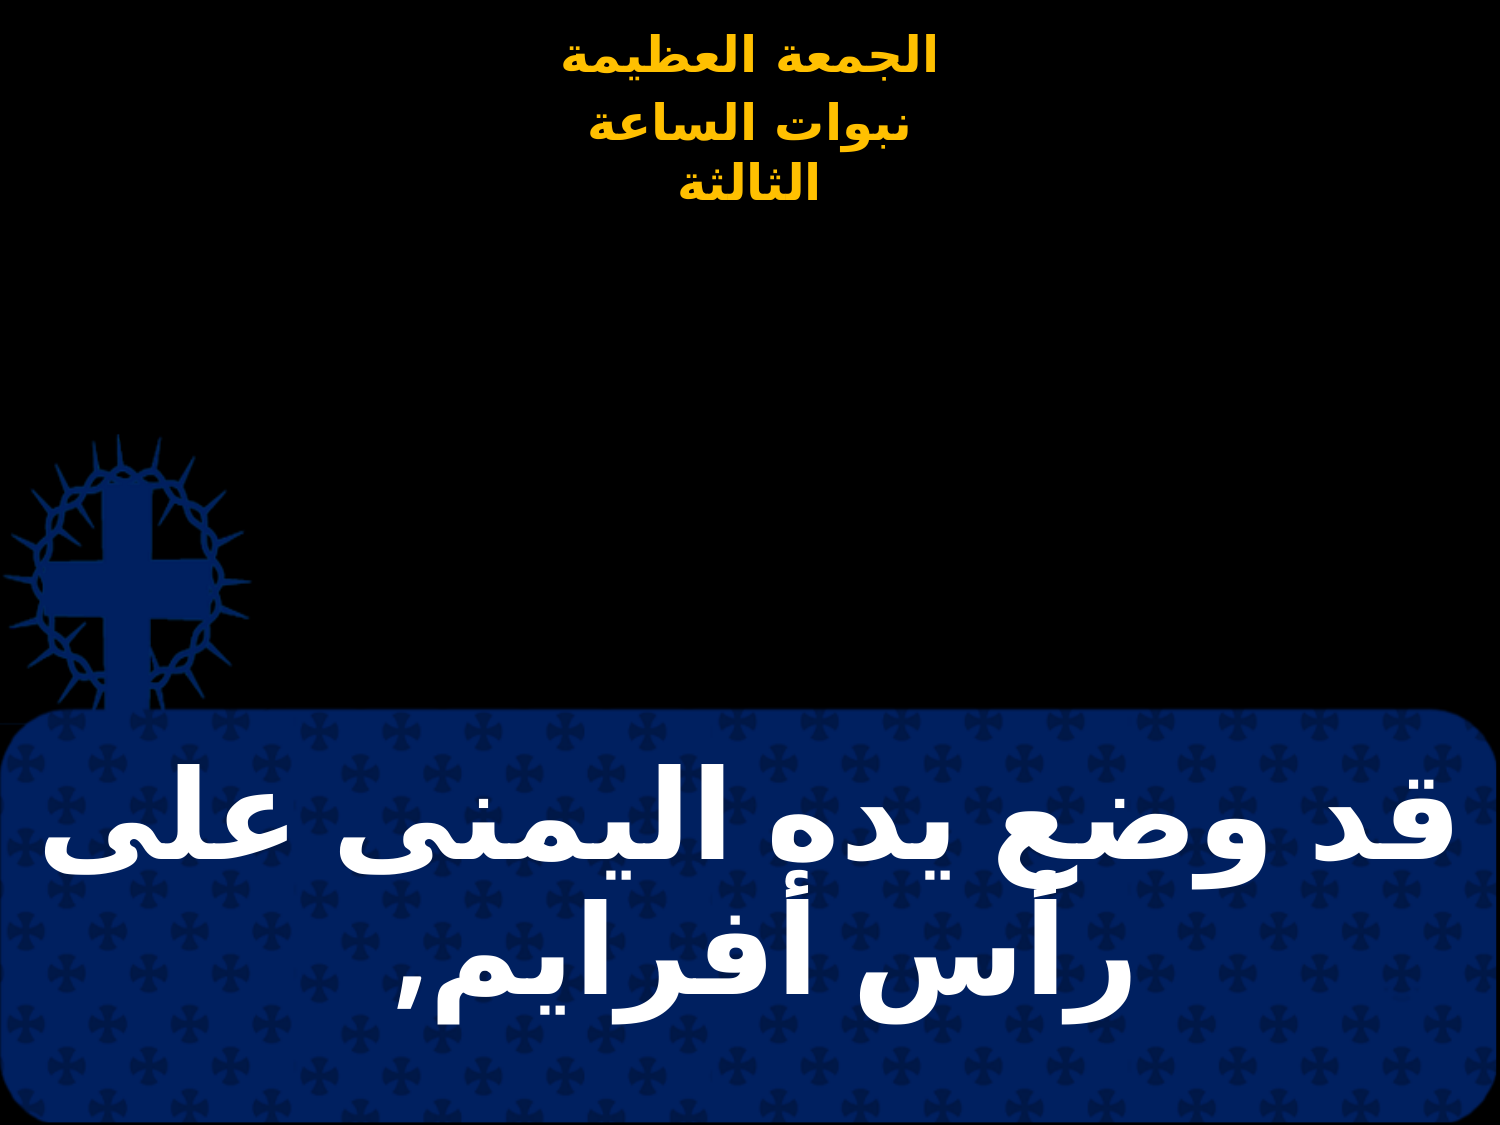

# قد وضع يده اليمنى على رأس أفرايم,